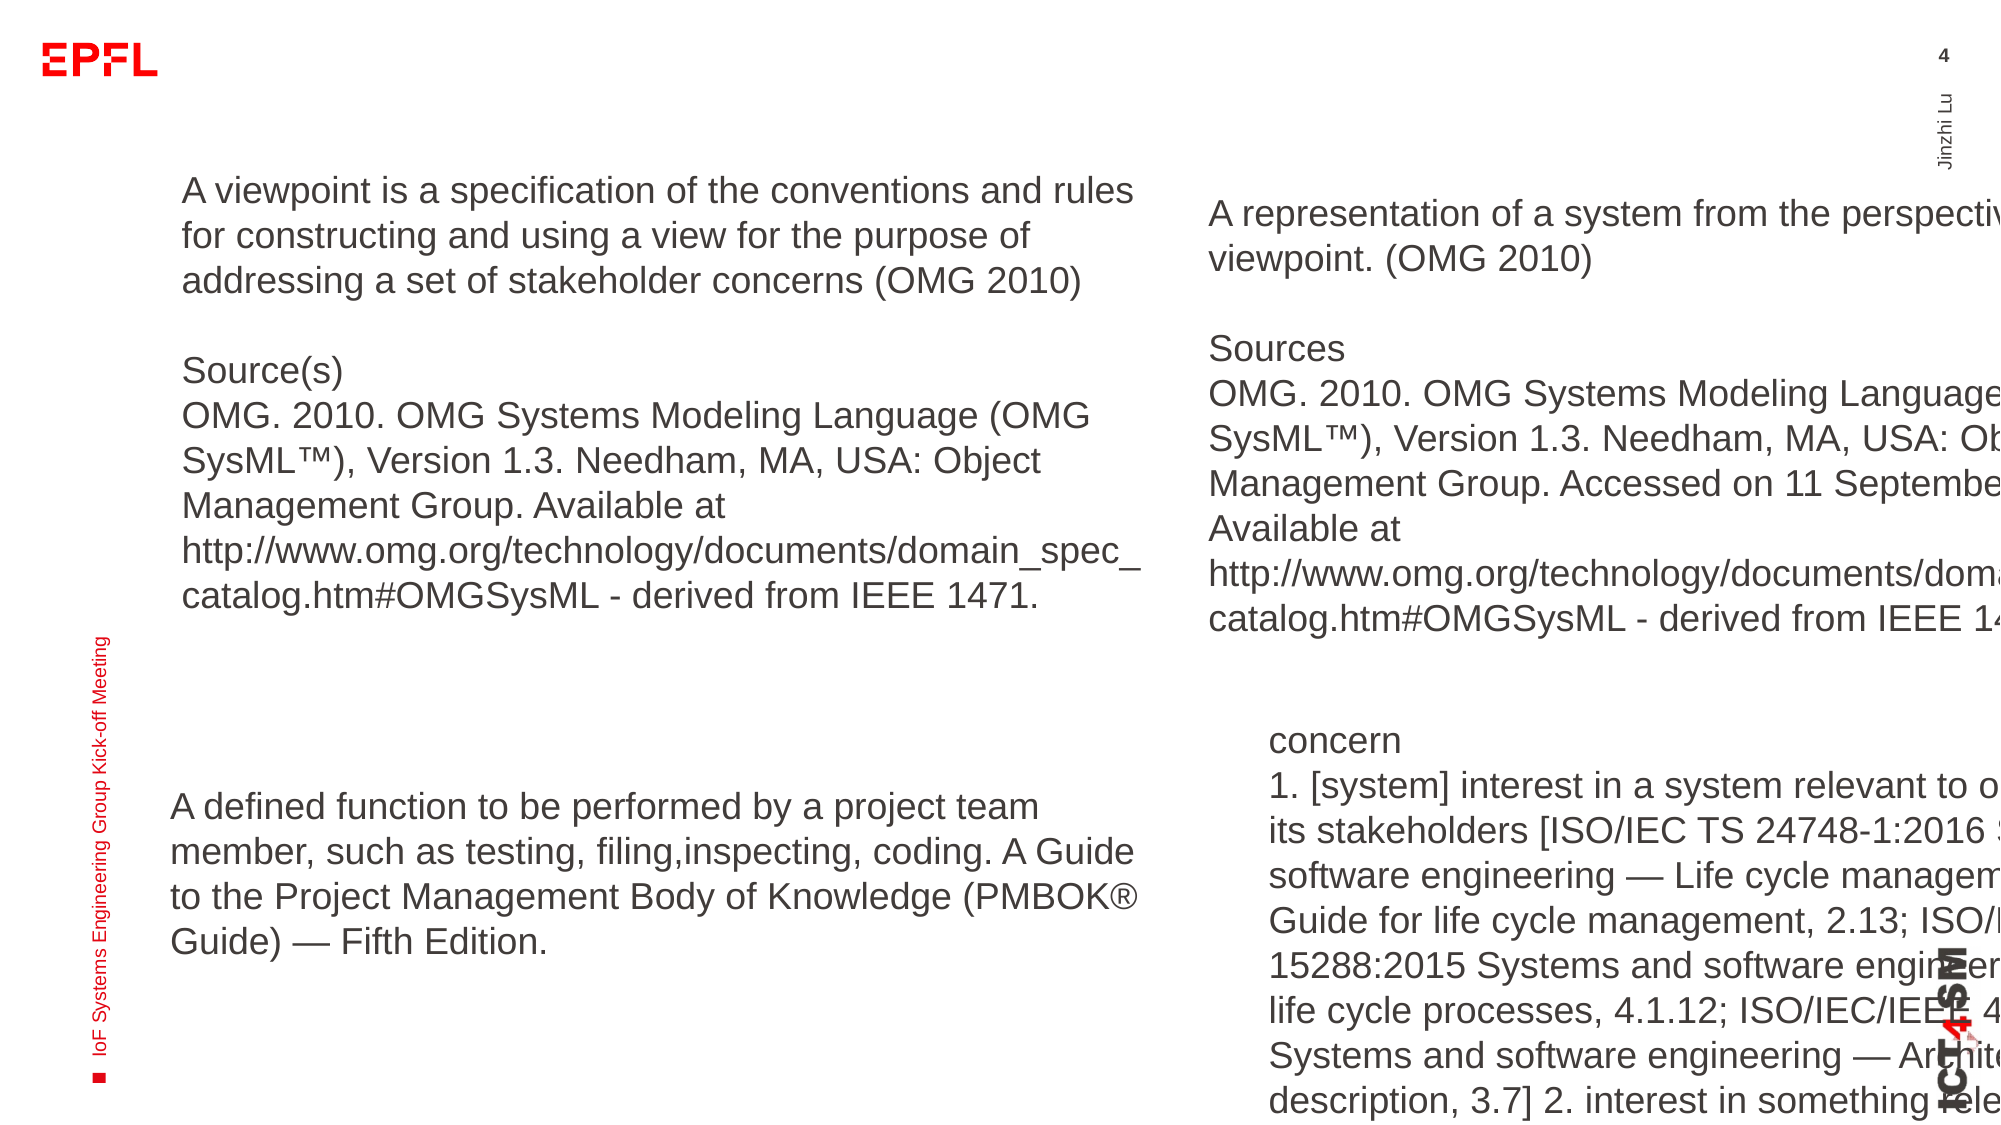

4
A viewpoint is a specification of the conventions and rules for constructing and using a view for the purpose of addressing a set of stakeholder concerns (OMG 2010)

Source(s)
OMG. 2010. OMG Systems Modeling Language (OMG SysML™), Version 1.3. Needham, MA, USA: Object Management Group. Available at http://www.omg.org/technology/documents/domain_spec_catalog.htm#OMGSysML - derived from IEEE 1471.
A representation of a system from the perspective of a viewpoint. (OMG 2010)

Sources
OMG. 2010. OMG Systems Modeling Language (OMG SysML™), Version 1.3. Needham, MA, USA: Object Management Group. Accessed on 11 September 2012. Available at http://www.omg.org/technology/documents/domain_spec_catalog.htm#OMGSysML - derived from IEEE 1471.
Jinzhi Lu
IoF Systems Engineering Group Kick-off Meeting
concern
1. [system] interest in a system relevant to one or more of its stakeholders [ISO/IEC TS 24748-1:2016 Systems and
software engineering — Life cycle management — Part 1: Guide for life cycle management, 2.13; ISO/IEC/IEEE
15288:2015 Systems and software engineering — System life cycle processes, 4.1.12; ISO/IEC/IEEE 42010:2011
Systems and software engineering — Architecture description, 3.7] 2. interest in something relevant to one or more
of its stakeholders [ISO/IEC TR 12182:2015 Systems and software engineering — Framework for categorization of IT
systems and software, and guide for applying it, 3.2]
A defined function to be performed by a project team member, such as testing, filing,inspecting, coding. A Guide to the Project Management Body of Knowledge (PMBOK® Guide) — Fifth Edition.